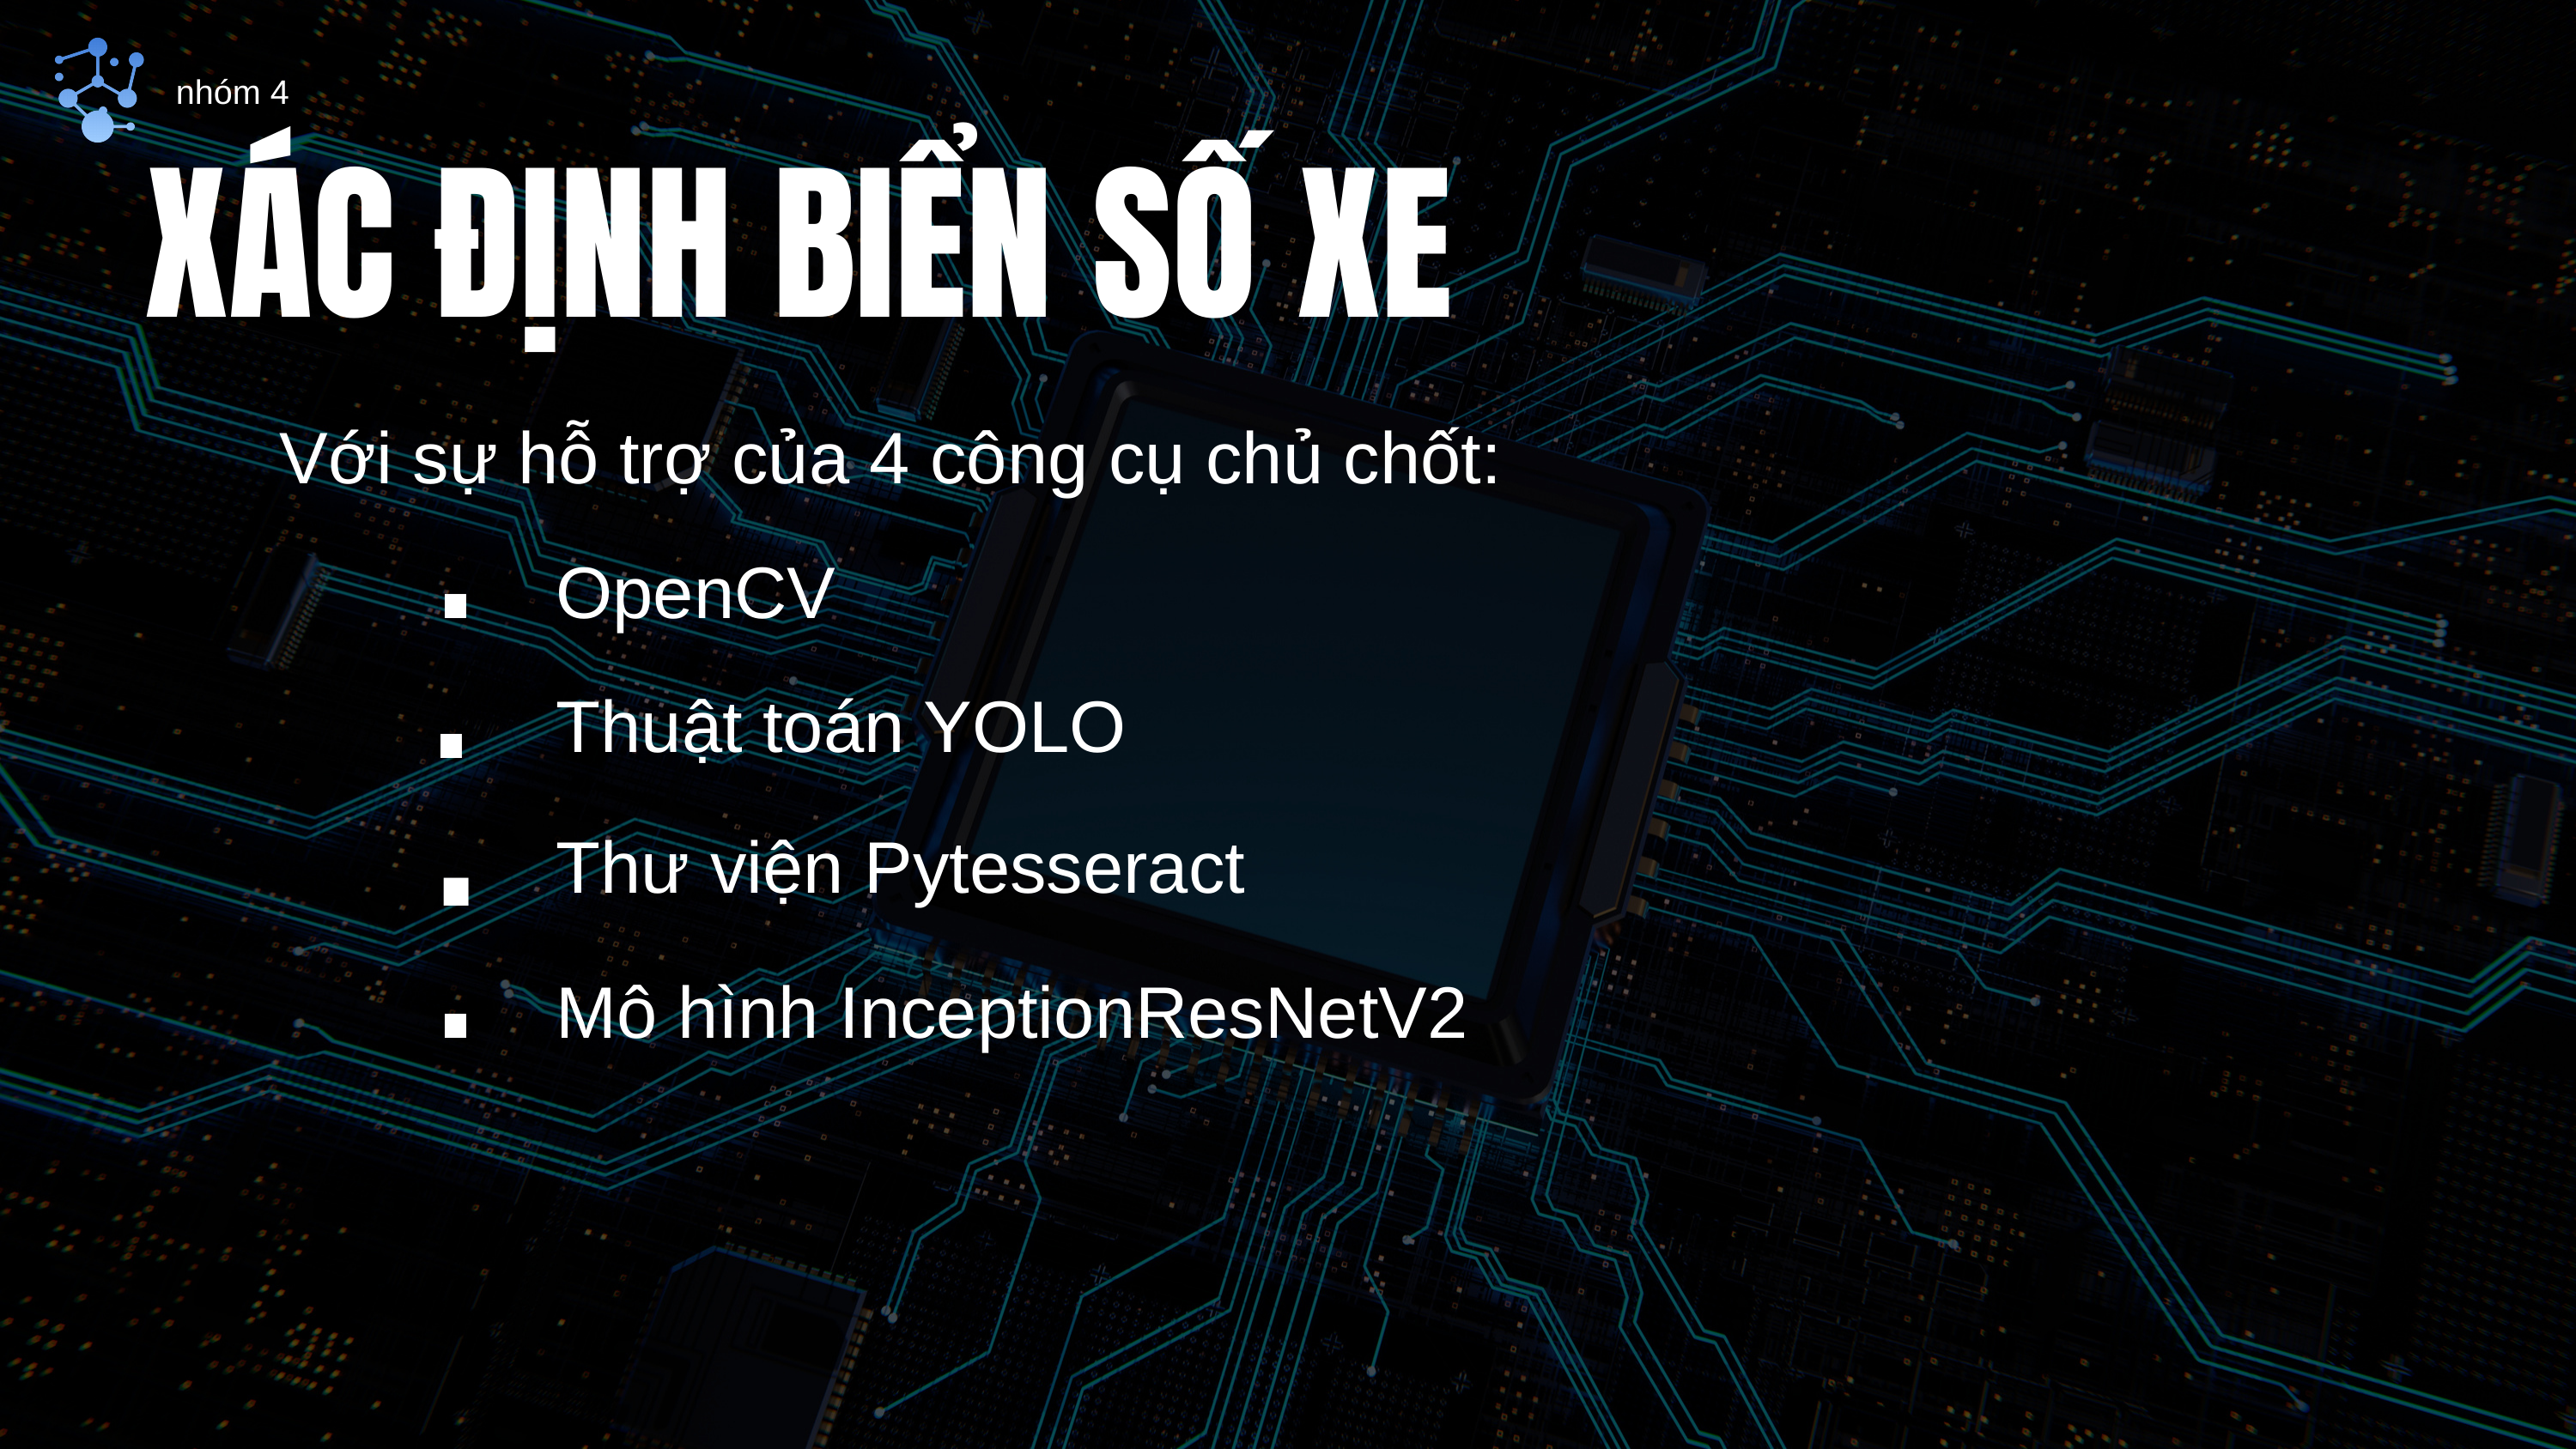

nhóm 4
XÁC ĐỊNH BIỂN SỐ XE
.
Với sự hỗ trợ của 4 công cụ chủ chốt:
.
OpenCV
.
Thuật toán YOLO
.
Thư viện Pytesseract
Mô hình InceptionResNetV2